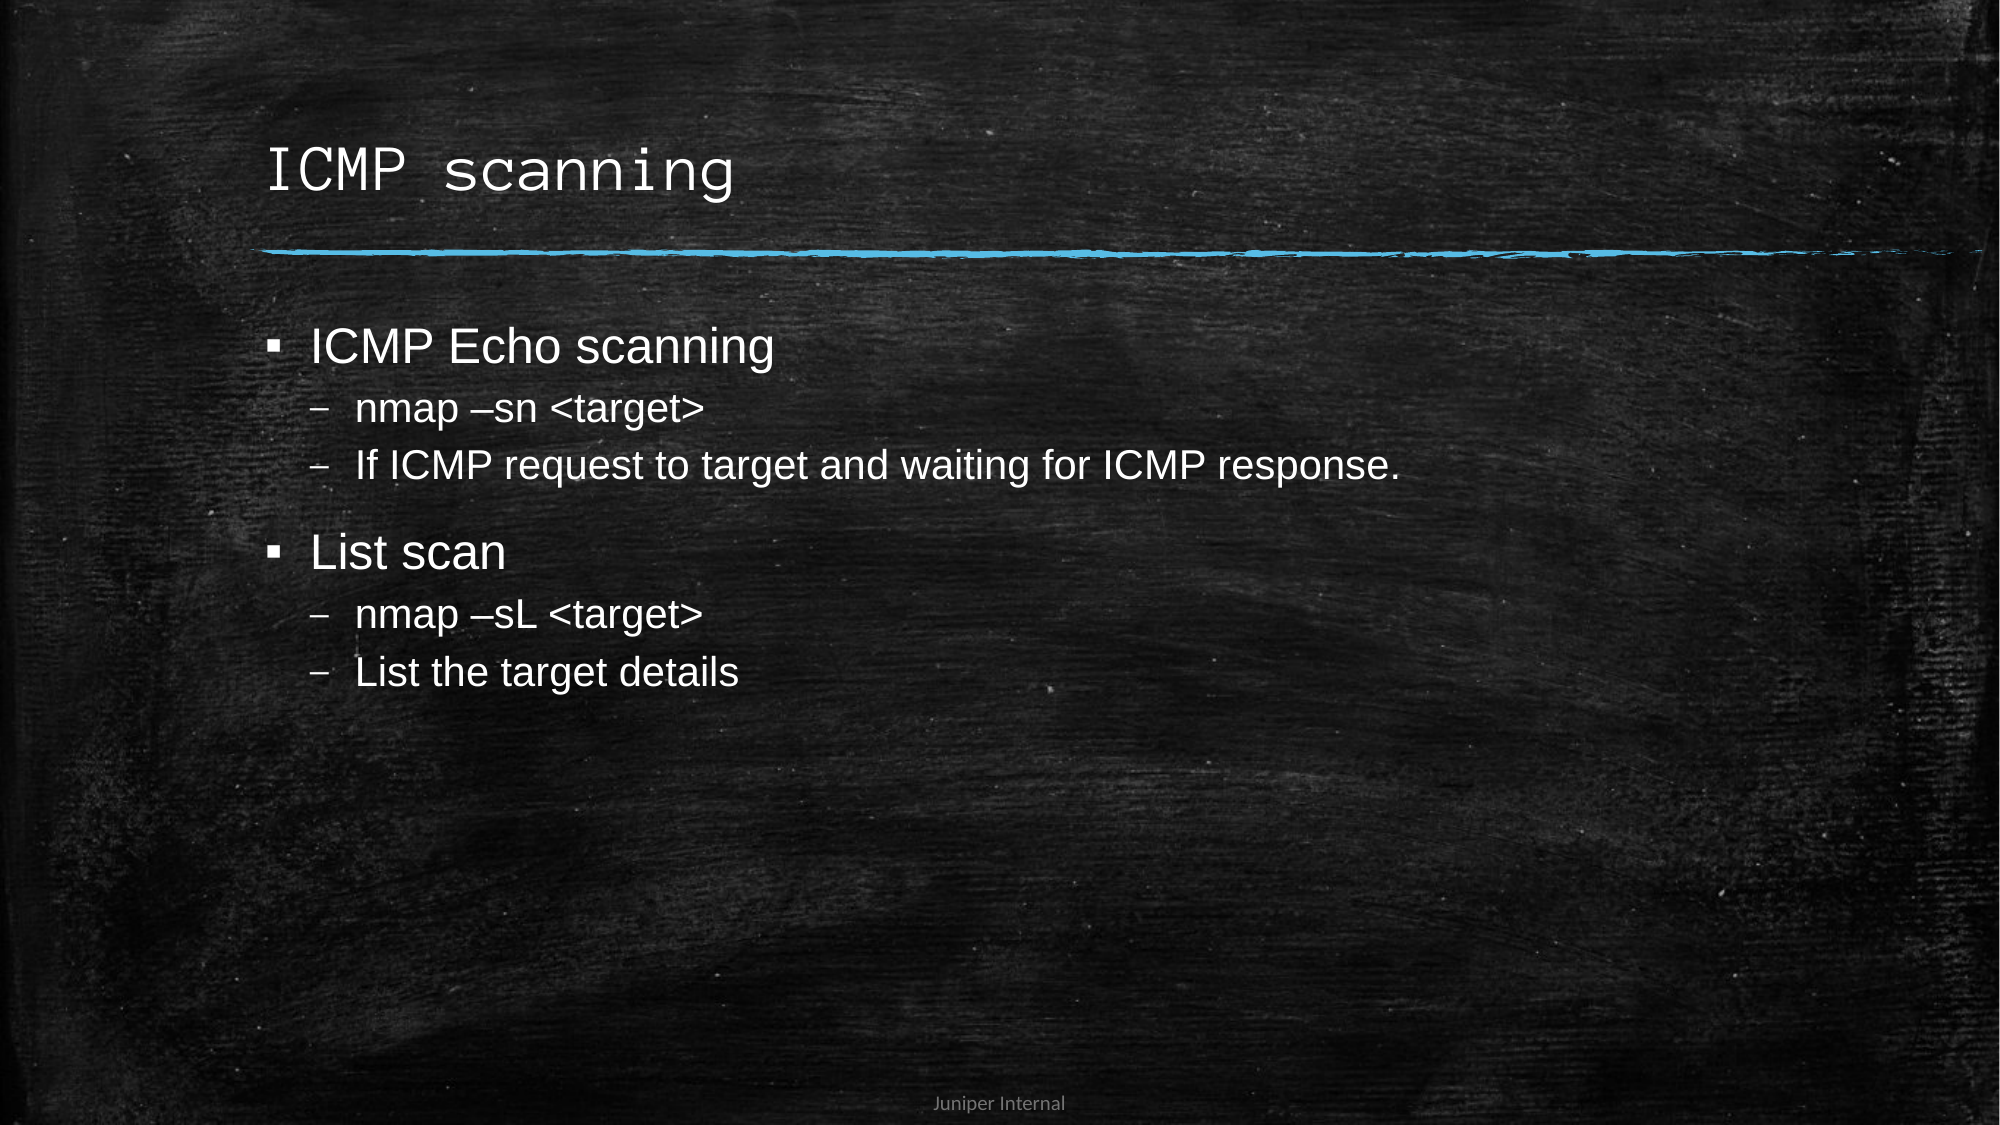

# ICMP scanning
ICMP Echo scanning
nmap –sn <target>
If ICMP request to target and waiting for ICMP response.
List scan
nmap –sL <target>
List the target details